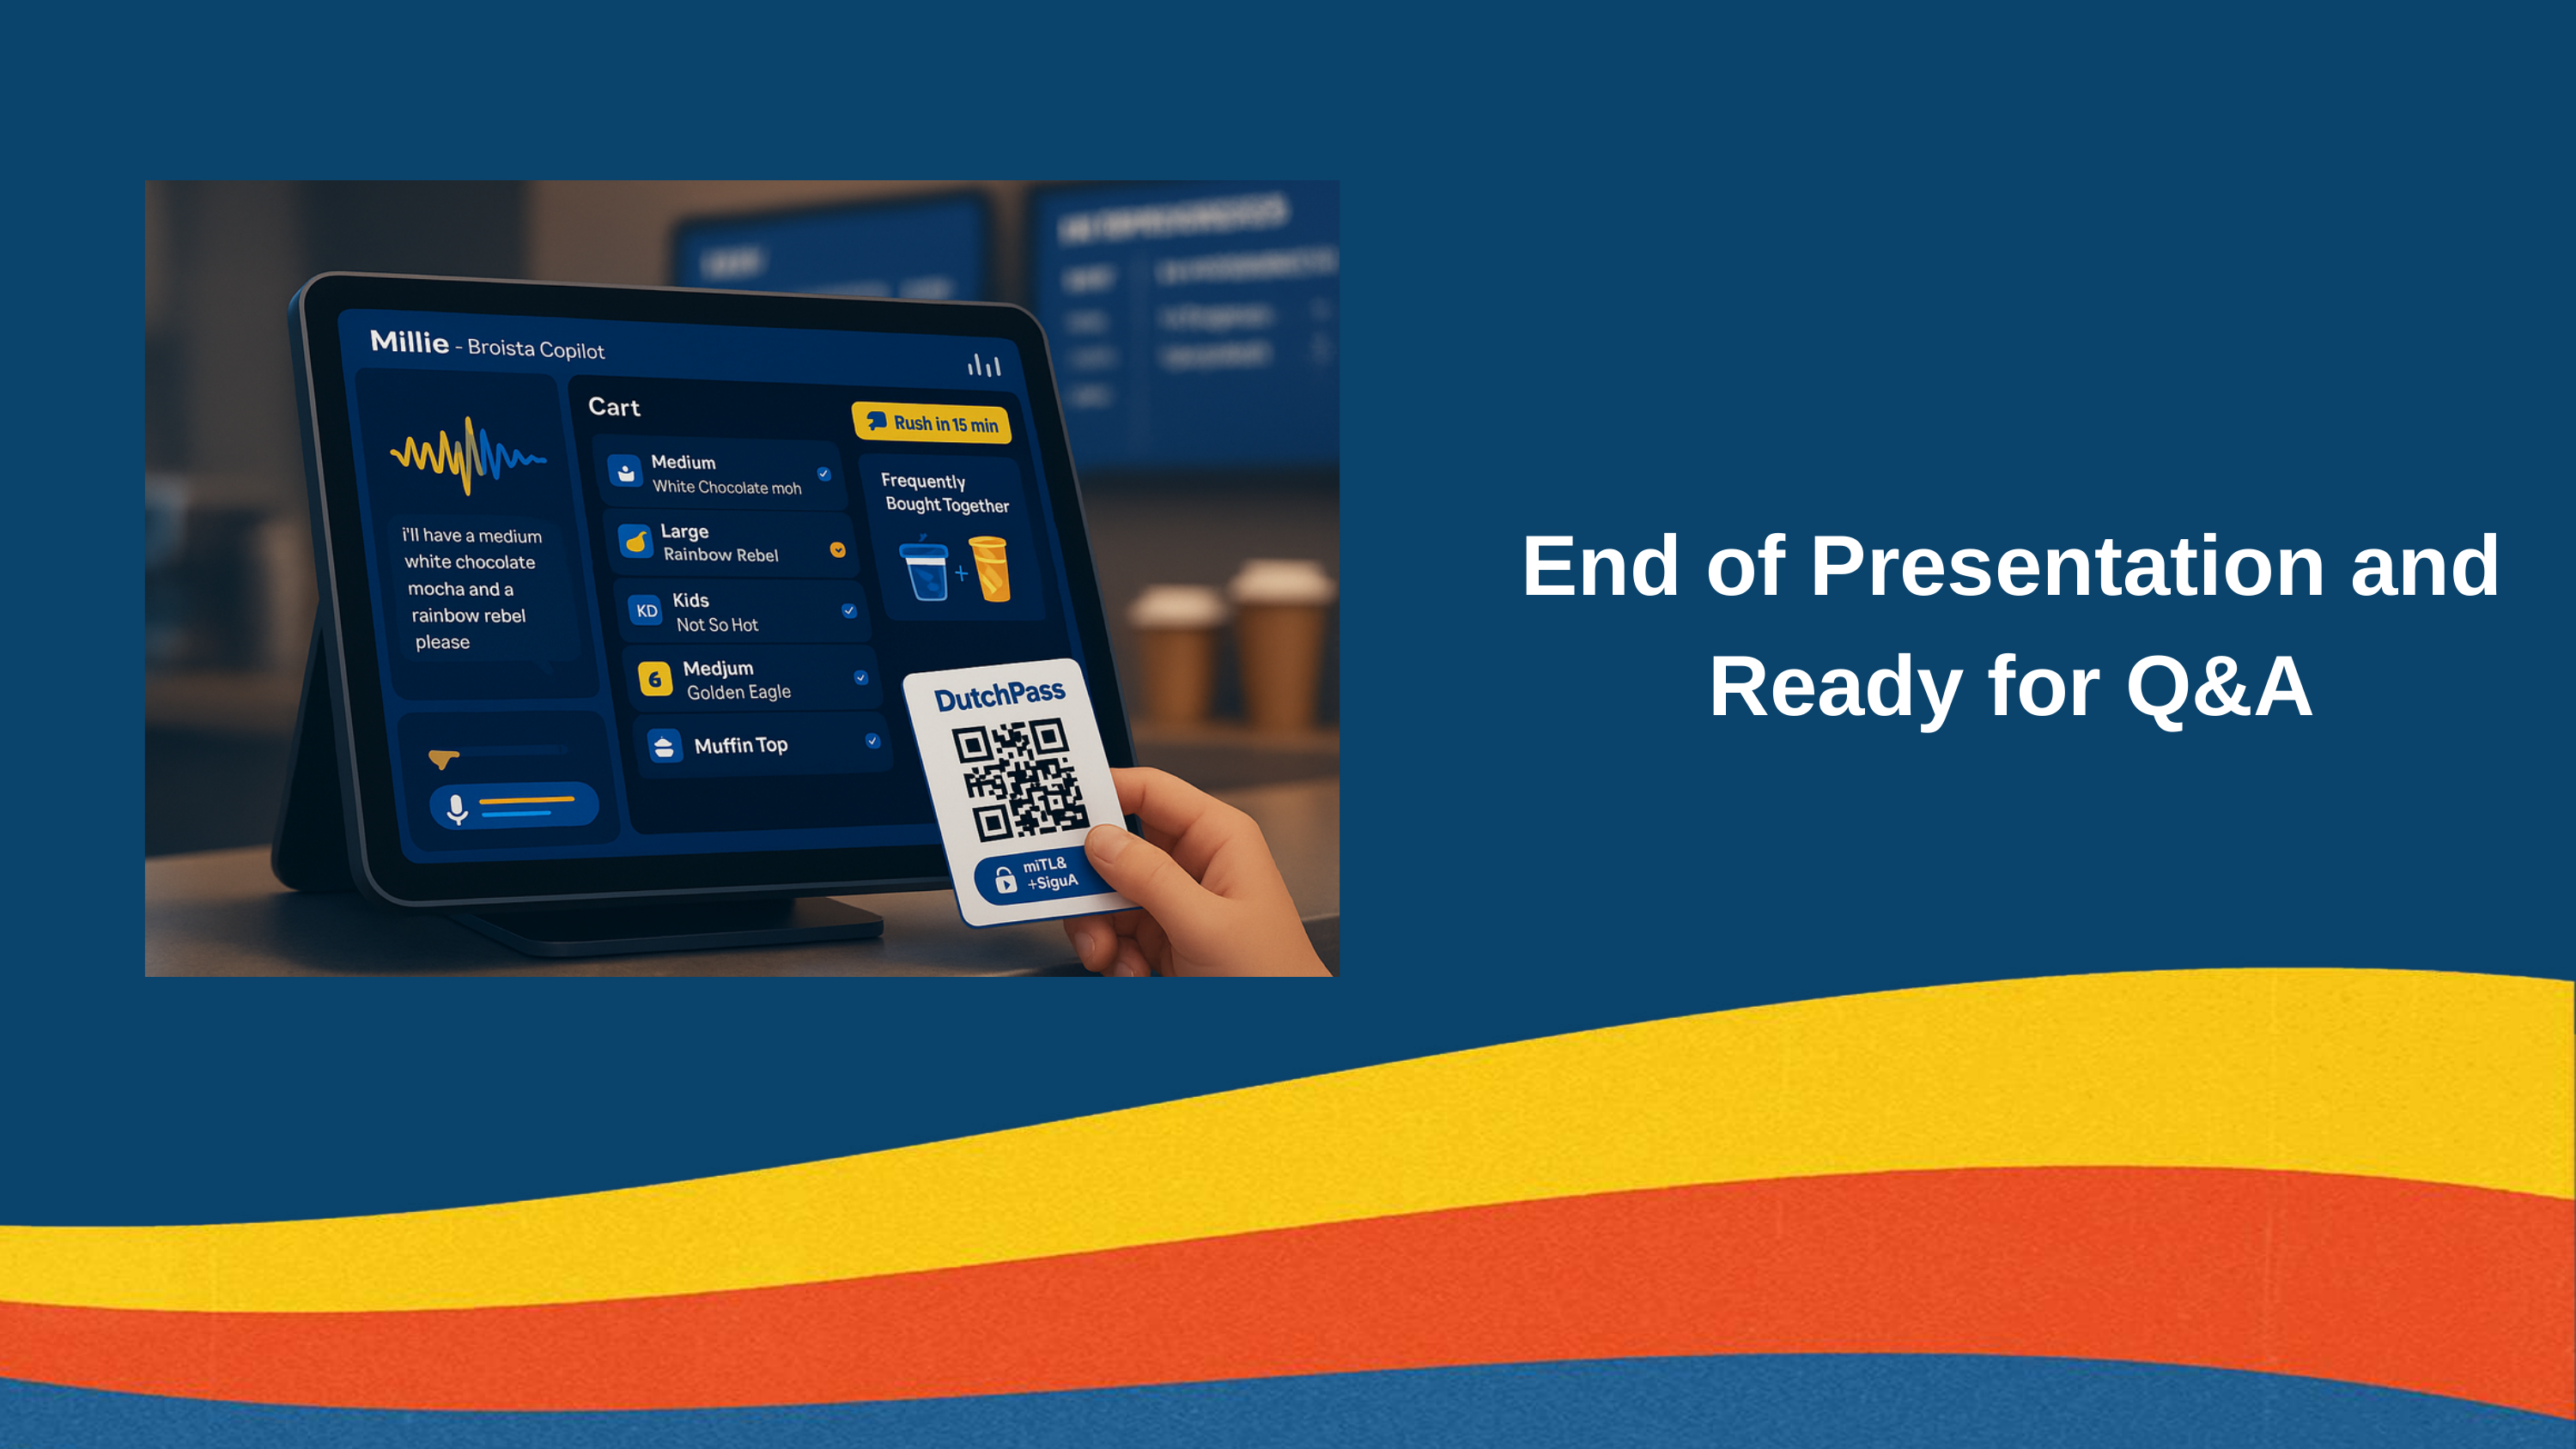

End of Presentation and Ready for Q&A